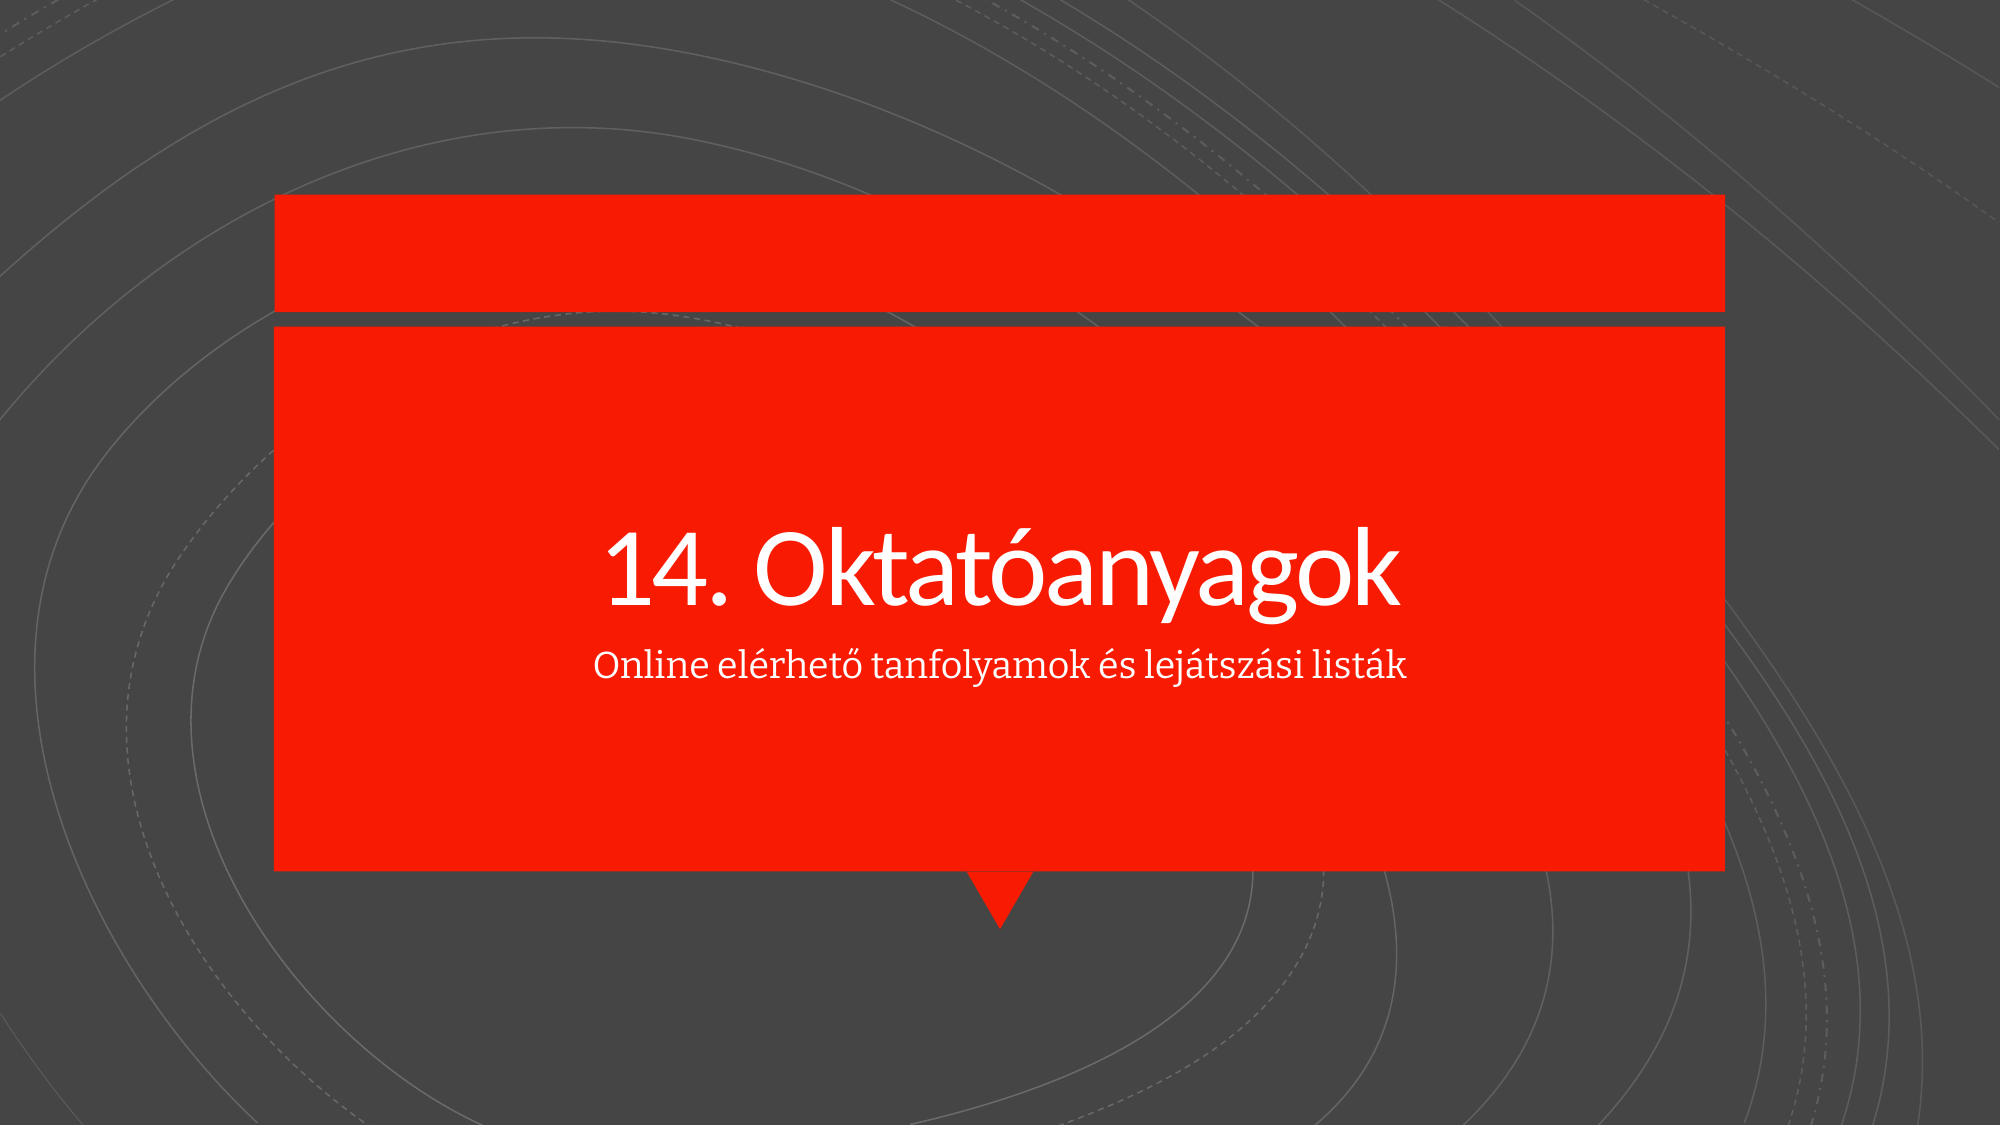

# 14. Oktatóanyagok
Online elérhető tanfolyamok és lejátszási listák